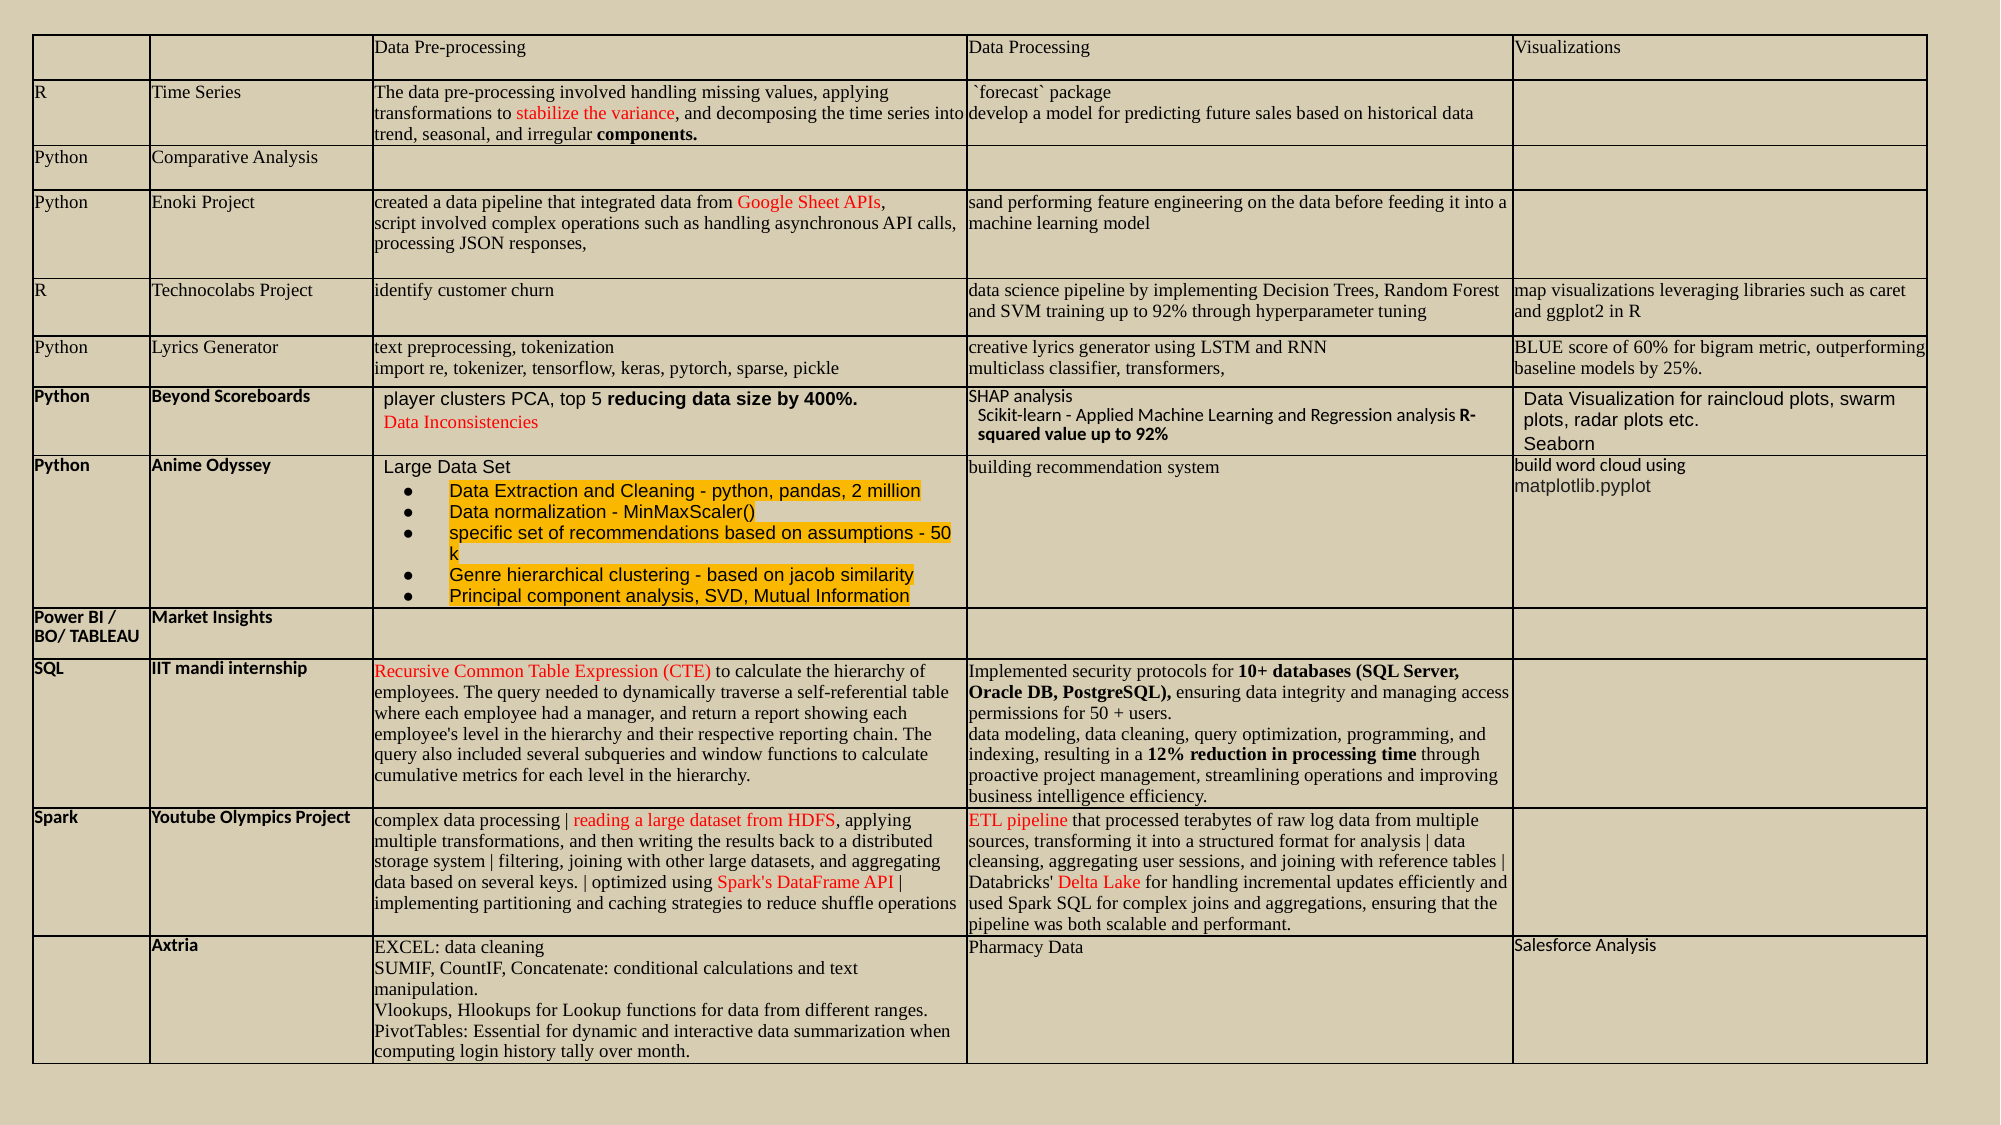

|  |  | Data Pre-processing | Data Processing | Visualizations |
| --- | --- | --- | --- | --- |
| R | Time Series | The data pre-processing involved handling missing values, applying transformations to stabilize the variance, and decomposing the time series into trend, seasonal, and irregular components. | `forecast` package develop a model for predicting future sales based on historical data |  |
| Python | Comparative Analysis |  |  |  |
| Python | Enoki Project | created a data pipeline that integrated data from Google Sheet APIs, script involved complex operations such as handling asynchronous API calls, processing JSON responses, | sand performing feature engineering on the data before feeding it into a machine learning model |  |
| R | Technocolabs Project | identify customer churn | data science pipeline by implementing Decision Trees, Random Forest and SVM training up to 92% through hyperparameter tuning | map visualizations leveraging libraries such as caret and ggplot2 in R |
| Python | Lyrics Generator | text preprocessing, tokenization import re, tokenizer, tensorflow, keras, pytorch, sparse, pickle | creative lyrics generator using LSTM and RNN multiclass classifier, transformers, | BLUE score of 60% for bigram metric, outperforming baseline models by 25%. |
| Python | Beyond Scoreboards | player clusters PCA, top 5 reducing data size by 400%. Data Inconsistencies | SHAP analysis Scikit-learn - Applied Machine Learning and Regression analysis R-squared value up to 92% | Data Visualization for raincloud plots, swarm plots, radar plots etc. Seaborn |
| Python | Anime Odyssey | Large Data Set Data Extraction and Cleaning - python, pandas, 2 million Data normalization - MinMaxScaler() specific set of recommendations based on assumptions - 50 k Genre hierarchical clustering - based on jacob similarity Principal component analysis, SVD, Mutual Information | building recommendation system | build word cloud using matplotlib.pyplot |
| Power BI / BO/ TABLEAU | Market Insights |  |  |  |
| SQL | IIT mandi internship | Recursive Common Table Expression (CTE) to calculate the hierarchy of employees. The query needed to dynamically traverse a self-referential table where each employee had a manager, and return a report showing each employee's level in the hierarchy and their respective reporting chain. The query also included several subqueries and window functions to calculate cumulative metrics for each level in the hierarchy. | Implemented security protocols for 10+ databases (SQL Server, Oracle DB, PostgreSQL), ensuring data integrity and managing access permissions for 50 + users. data modeling, data cleaning, query optimization, programming, and indexing, resulting in a 12% reduction in processing time through proactive project management, streamlining operations and improving business intelligence efficiency. |  |
| Spark | Youtube Olympics Project | complex data processing | reading a large dataset from HDFS, applying multiple transformations, and then writing the results back to a distributed storage system | filtering, joining with other large datasets, and aggregating data based on several keys. | optimized using Spark's DataFrame API | implementing partitioning and caching strategies to reduce shuffle operations | ETL pipeline that processed terabytes of raw log data from multiple sources, transforming it into a structured format for analysis | data cleansing, aggregating user sessions, and joining with reference tables | Databricks' Delta Lake for handling incremental updates efficiently and used Spark SQL for complex joins and aggregations, ensuring that the pipeline was both scalable and performant. |  |
|  | Axtria | EXCEL: data cleaning SUMIF, CountIF, Concatenate: conditional calculations and text manipulation. Vlookups, Hlookups for Lookup functions for data from different ranges. PivotTables: Essential for dynamic and interactive data summarization when computing login history tally over month. | Pharmacy Data | Salesforce Analysis |